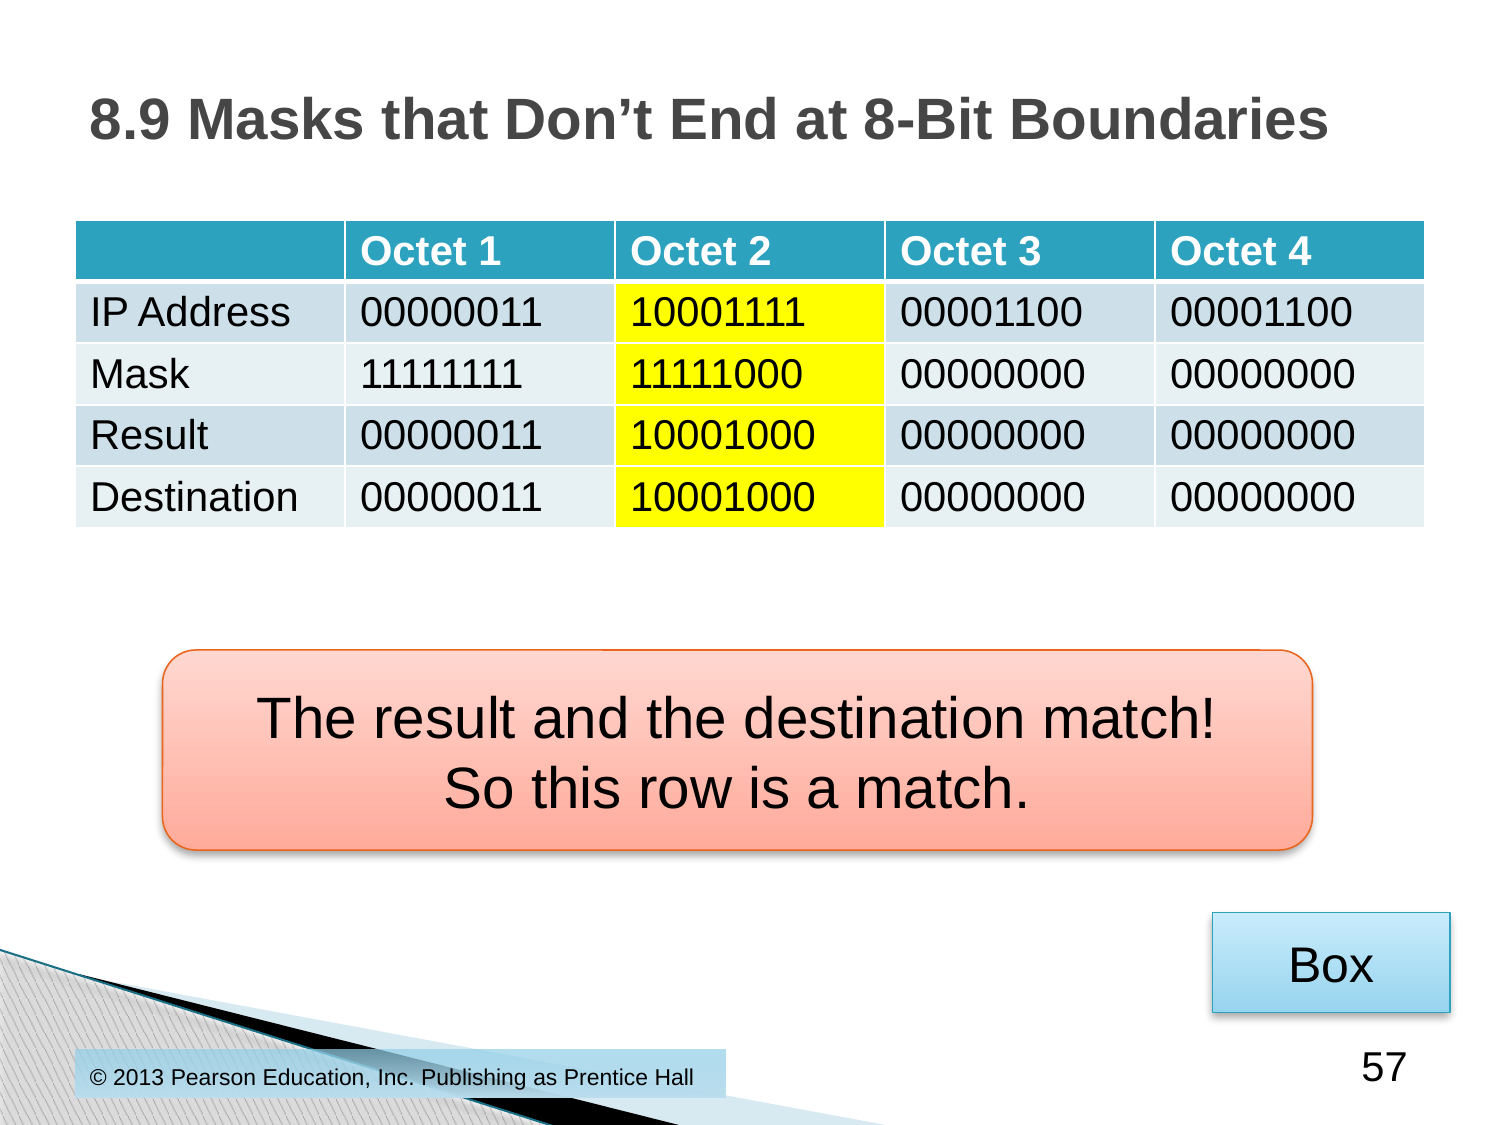

# 8.9 Masks that Don’t End at 8-Bit Boundaries
|  | Octet 1 | Octet 2 | Octet 3 | Octet 4 |
| --- | --- | --- | --- | --- |
| IP Address | 00000011 | 10001111 | 00001100 | 00001100 |
| Mask | 11111111 | 11111000 | 00000000 | 00000000 |
| Result | 00000011 | 10001000 | 00000000 | 00000000 |
| Destination | 00000011 | 10001000 | 00000000 | 00000000 |
The result and the destination match!
So this row is a match.
Box
57
© 2013 Pearson Education, Inc. Publishing as Prentice Hall